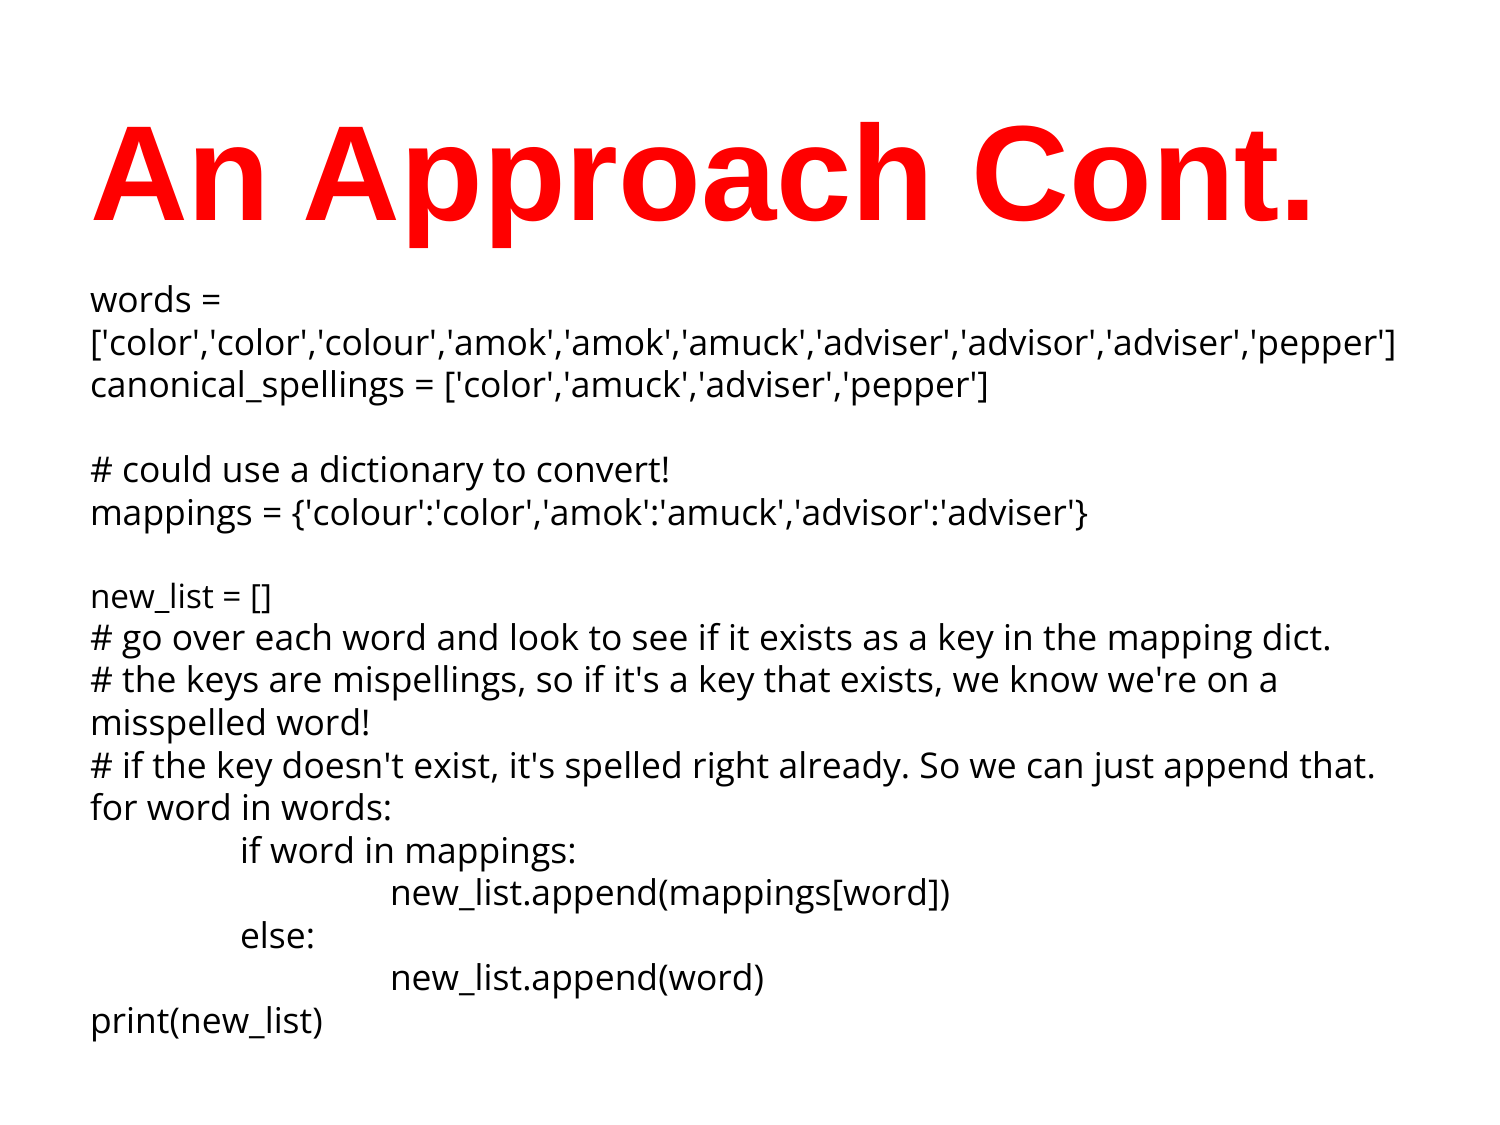

# An Approach Cont.
words =  ['color','color','colour','amok','amok','amuck','adviser','advisor','adviser','pepper']
canonical_spellings = ['color','amuck','adviser','pepper']

# could use a dictionary to convert!
mappings = {'colour':'color','amok':'amuck','advisor':'adviser'}

new_list = []
# go over each word and look to see if it exists as a key in the mapping dict.
# the keys are mispellings, so if it's a key that exists, we know we're on a misspelled word!
# if the key doesn't exist, it's spelled right already. So we can just append that.
for word in words:
	if word in mappings:
		new_list.append(mappings[word])
	else:
        		new_list.append(word)
print(new_list)